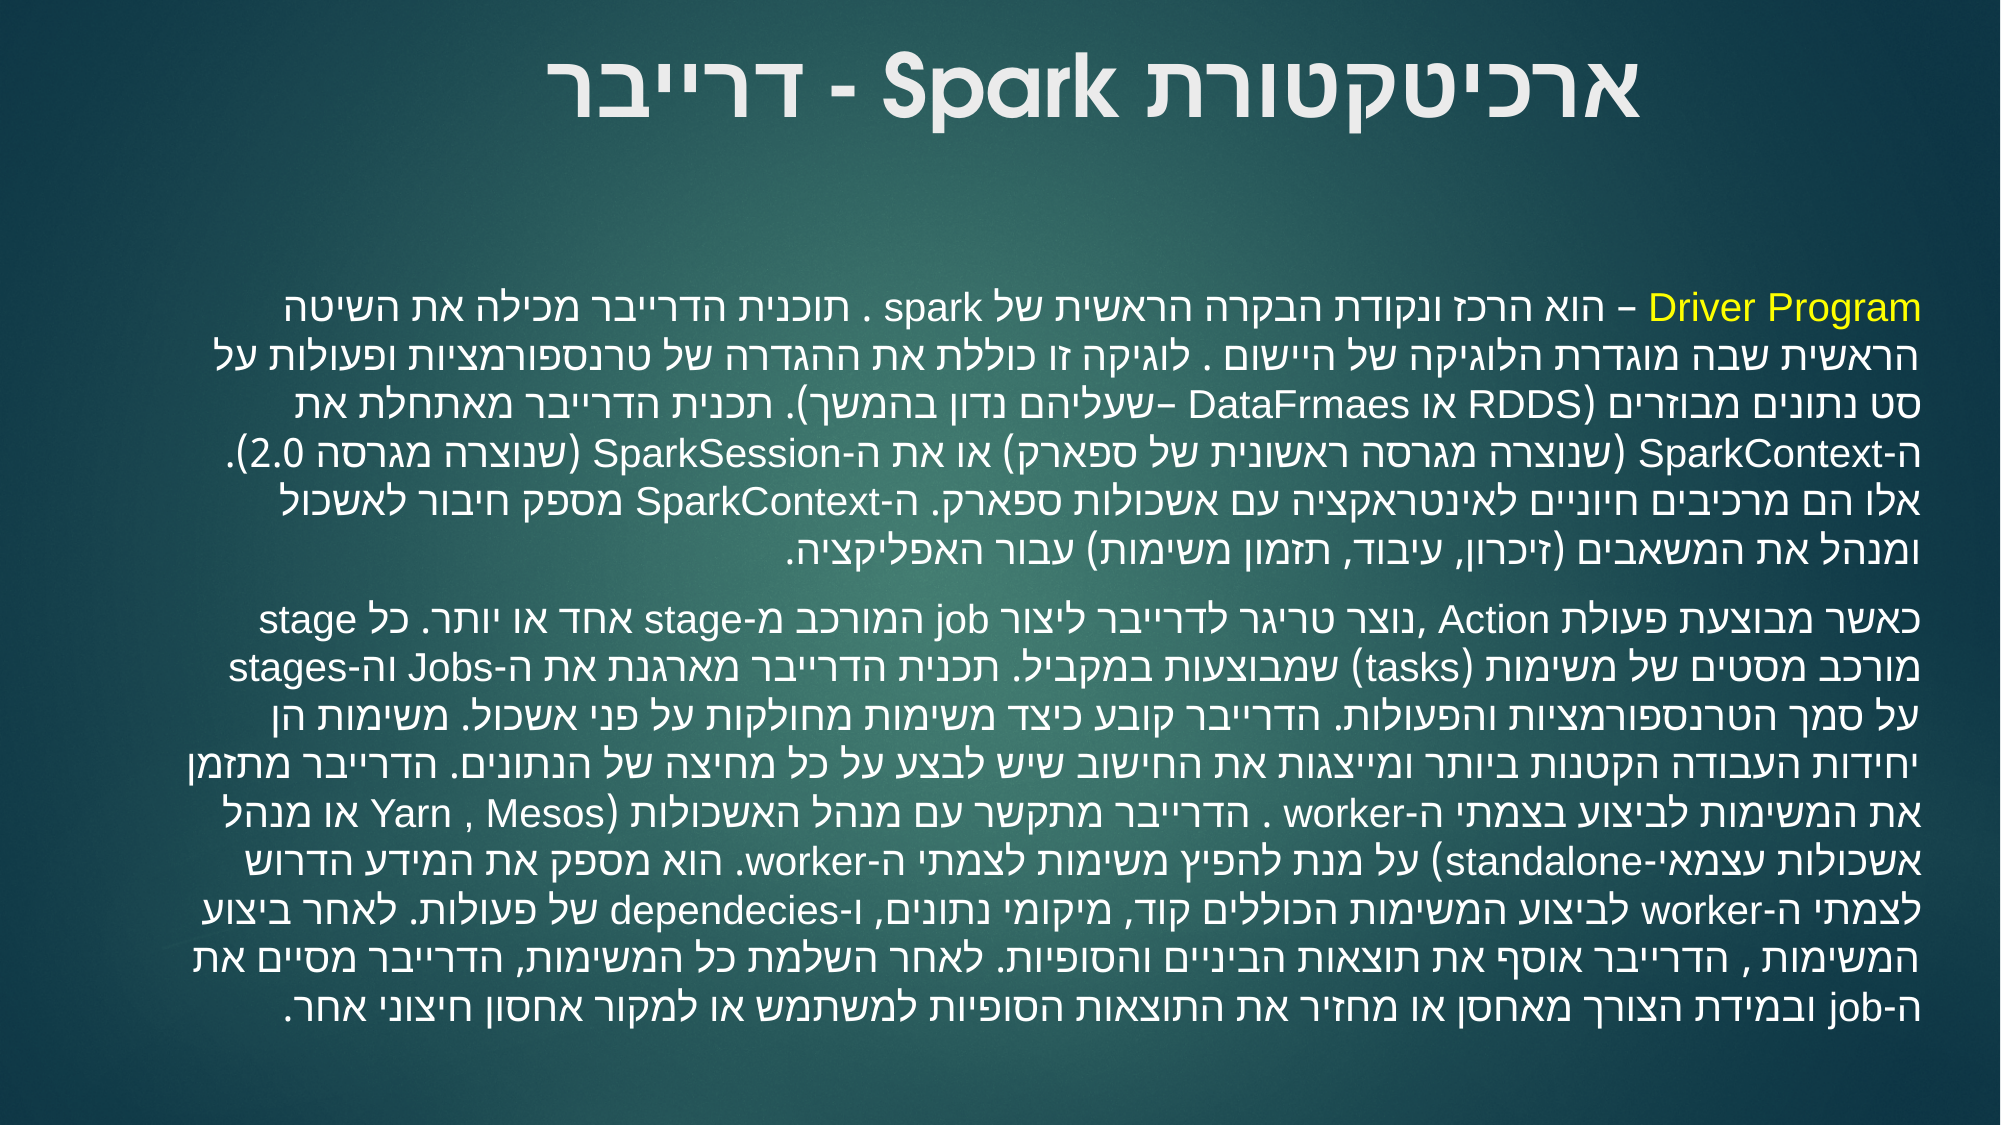

# ארכיטקטורת Spark - דרייבר
Driver Program – הוא הרכז ונקודת הבקרה הראשית של spark . תוכנית הדרייבר מכילה את השיטה הראשית שבה מוגדרת הלוגיקה של היישום . לוגיקה זו כוללת את ההגדרה של טרנספורמציות ופעולות על סט נתונים מבוזרים (RDDS או DataFrmaes –שעליהם נדון בהמשך). תכנית הדרייבר מאתחלת את ה-SparkContext (שנוצרה מגרסה ראשונית של ספארק) או את ה-SparkSession (שנוצרה מגרסה 2.0). אלו הם מרכיבים חיוניים לאינטראקציה עם אשכולות ספארק. ה-SparkContext מספק חיבור לאשכול ומנהל את המשאבים (זיכרון, עיבוד, תזמון משימות) עבור האפליקציה.
כאשר מבוצעת פעולת Action ,נוצר טריגר לדרייבר ליצור job המורכב מ-stage אחד או יותר. כל stage מורכב מסטים של משימות (tasks) שמבוצעות במקביל. תכנית הדרייבר מארגנת את ה-Jobs וה-stages על סמך הטרנספורמציות והפעולות. הדרייבר קובע כיצד משימות מחולקות על פני אשכול. משימות הן יחידות העבודה הקטנות ביותר ומייצגות את החישוב שיש לבצע על כל מחיצה של הנתונים. הדרייבר מתזמן את המשימות לביצוע בצמתי ה-worker . הדרייבר מתקשר עם מנהל האשכולות (Yarn , Mesos או מנהל אשכולות עצמאי-standalone) על מנת להפיץ משימות לצמתי ה-worker. הוא מספק את המידע הדרוש לצמתי ה-worker לביצוע המשימות הכוללים קוד, מיקומי נתונים, ו-dependecies של פעולות. לאחר ביצוע המשימות , הדרייבר אוסף את תוצאות הביניים והסופיות. לאחר השלמת כל המשימות, הדרייבר מסיים את ה-job ובמידת הצורך מאחסן או מחזיר את התוצאות הסופיות למשתמש או למקור אחסון חיצוני אחר.